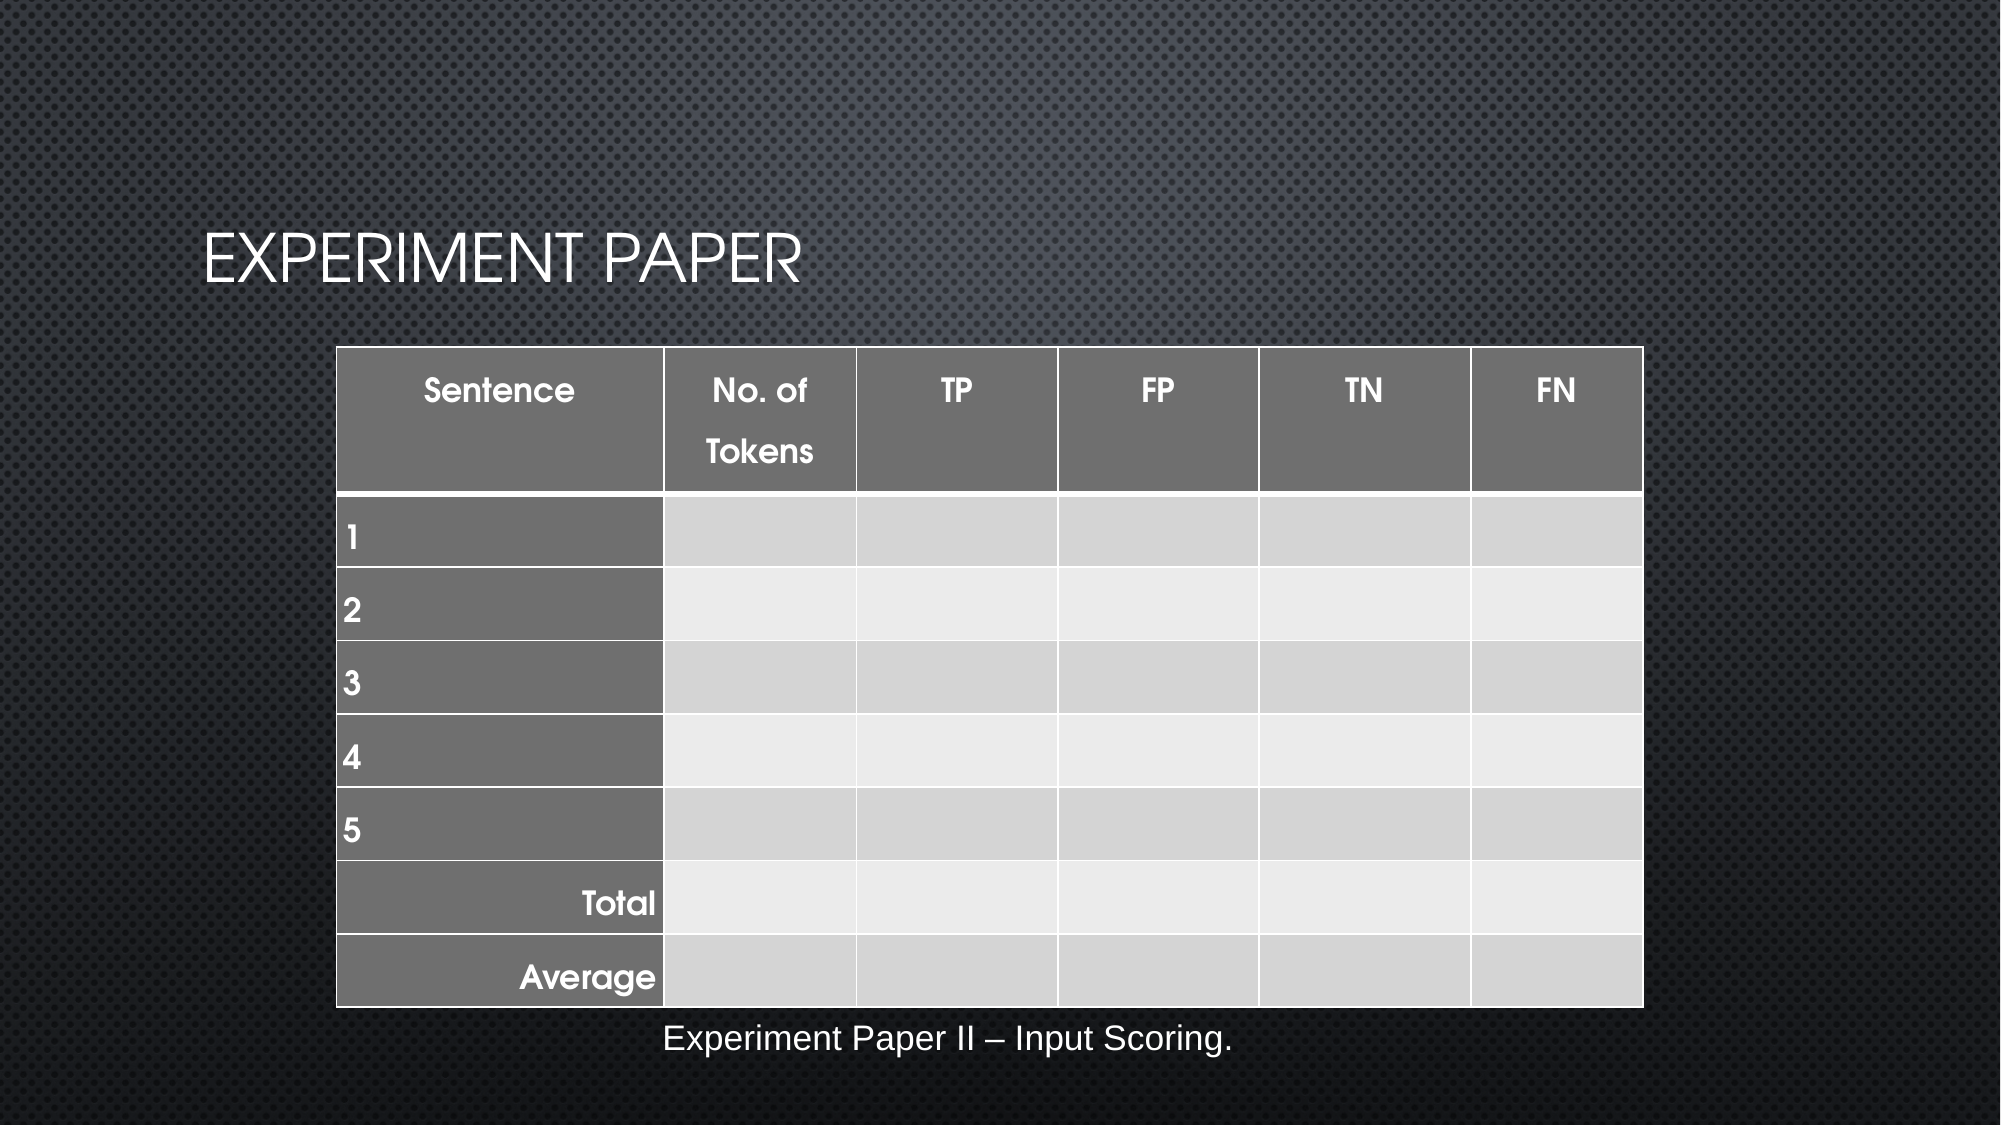

# Experiment Paper
| Sentence | No. of Tokens | TP | FP | TN | FN |
| --- | --- | --- | --- | --- | --- |
| 1 |  |  |  |  |  |
| 2 |  |  |  |  |  |
| 3 |  |  |  |  |  |
| 4 |  |  |  |  |  |
| 5 |  |  |  |  |  |
| Total |  |  |  |  |  |
| Average |  |  |  |  |  |
Experiment Paper II – Input Scoring.